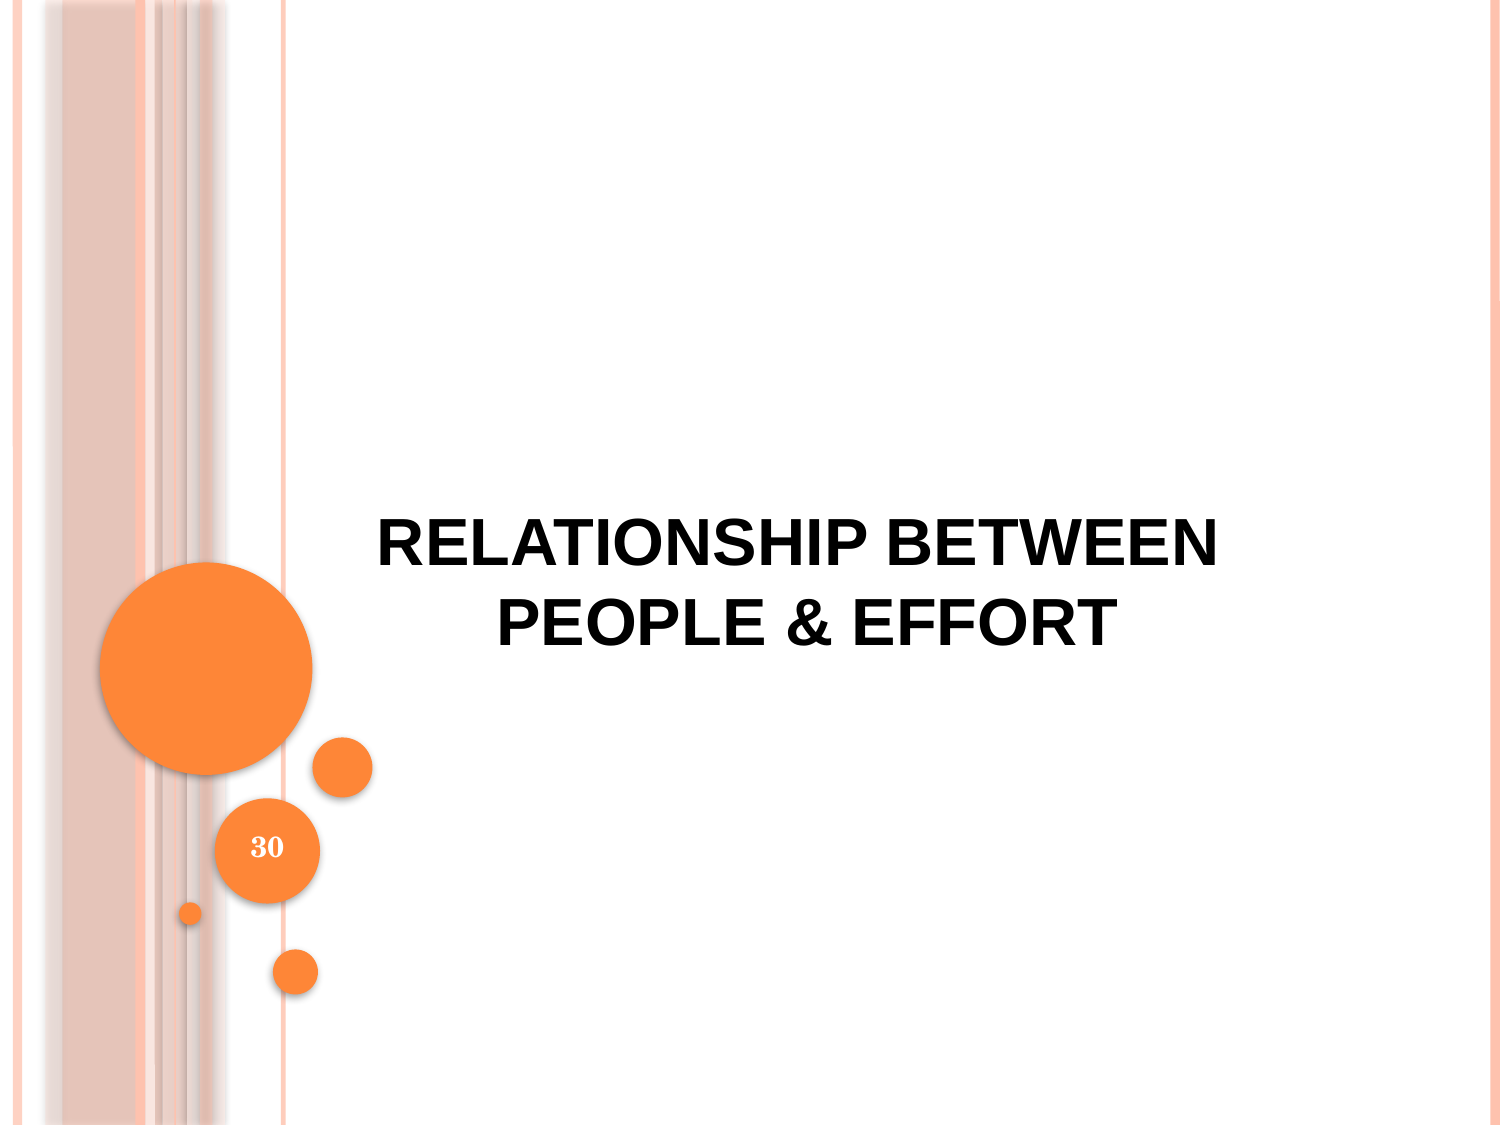

# RELATIONSHIP BETWEEN PEOPLE & EFFORT
30